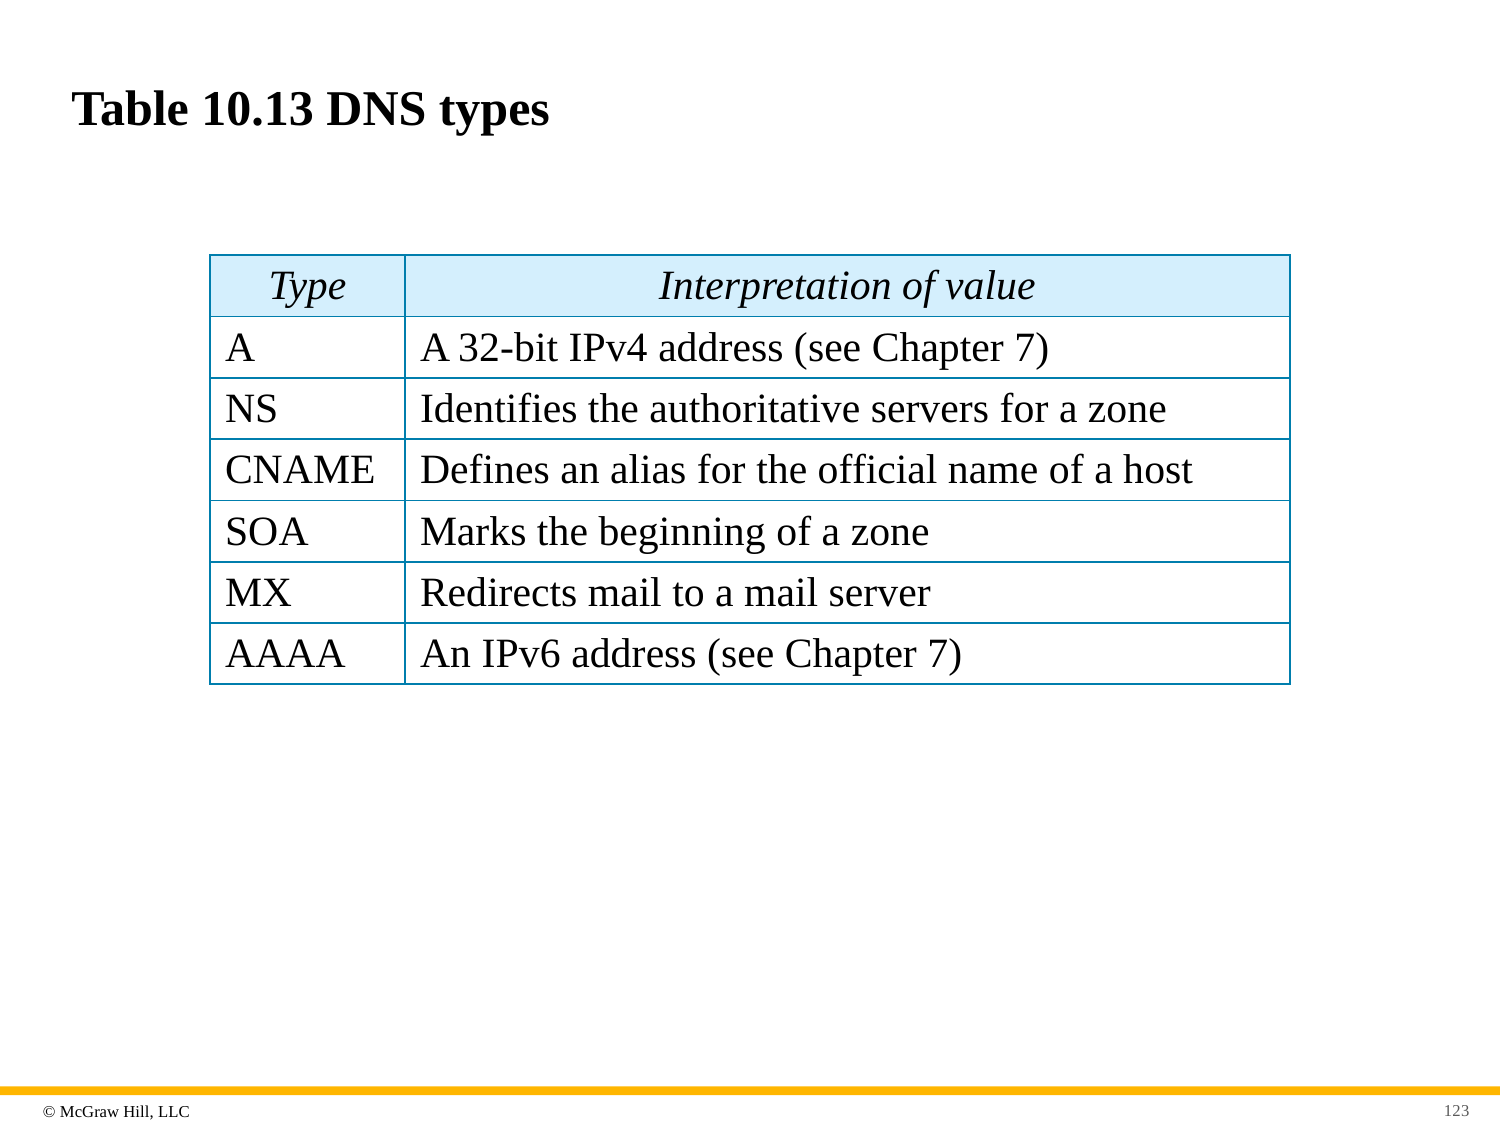

# Table 10.13 DNS types
| Type | Interpretation of value |
| --- | --- |
| A | A 32-bit IPv4 address (see Chapter 7) |
| NS | Identifies the authoritative servers for a zone |
| CNAME | Defines an alias for the official name of a host |
| SOA | Marks the beginning of a zone |
| MX | Redirects mail to a mail server |
| AAAA | An IPv6 address (see Chapter 7) |
123